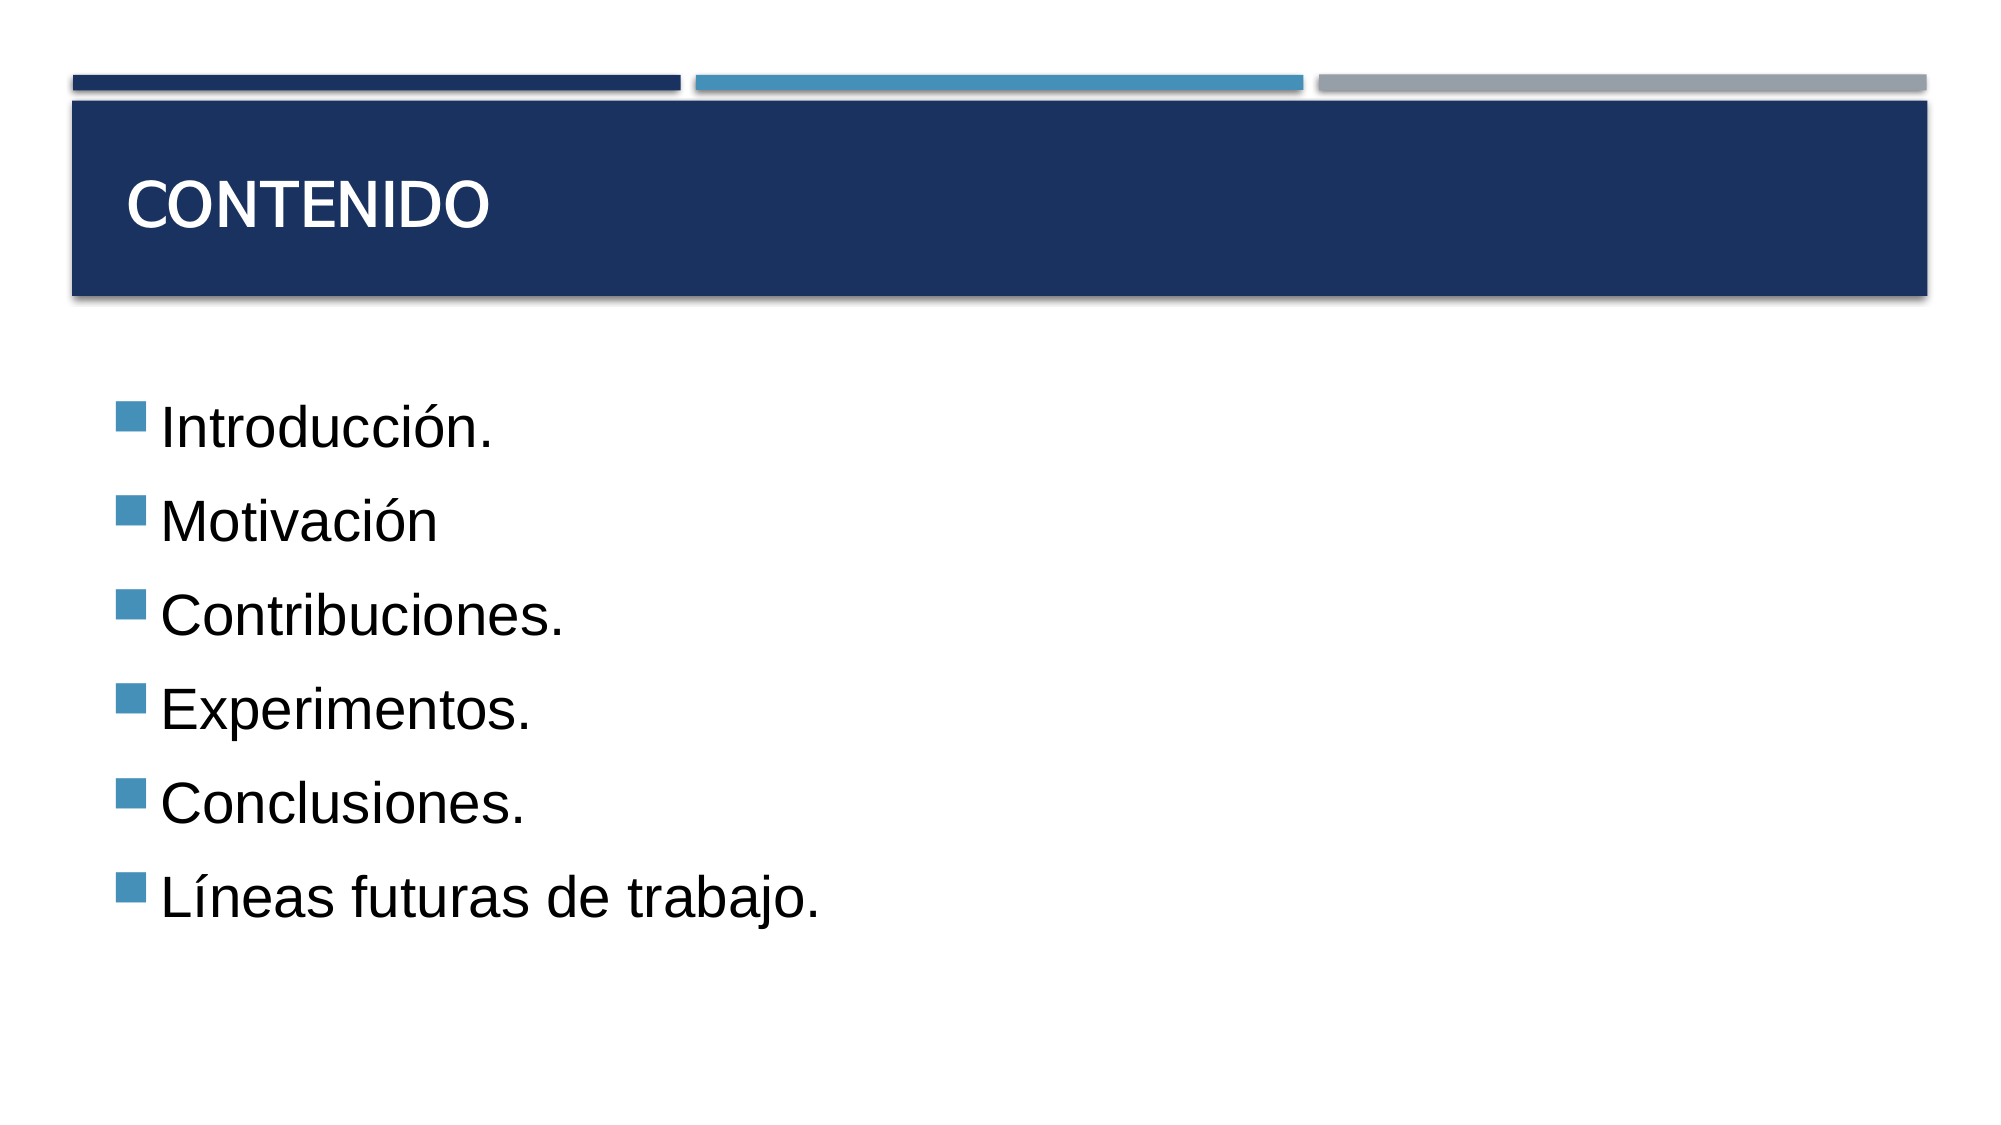

# Contenido
Introducción.
Motivación
Contribuciones.
Experimentos.
Conclusiones.
Líneas futuras de trabajo.